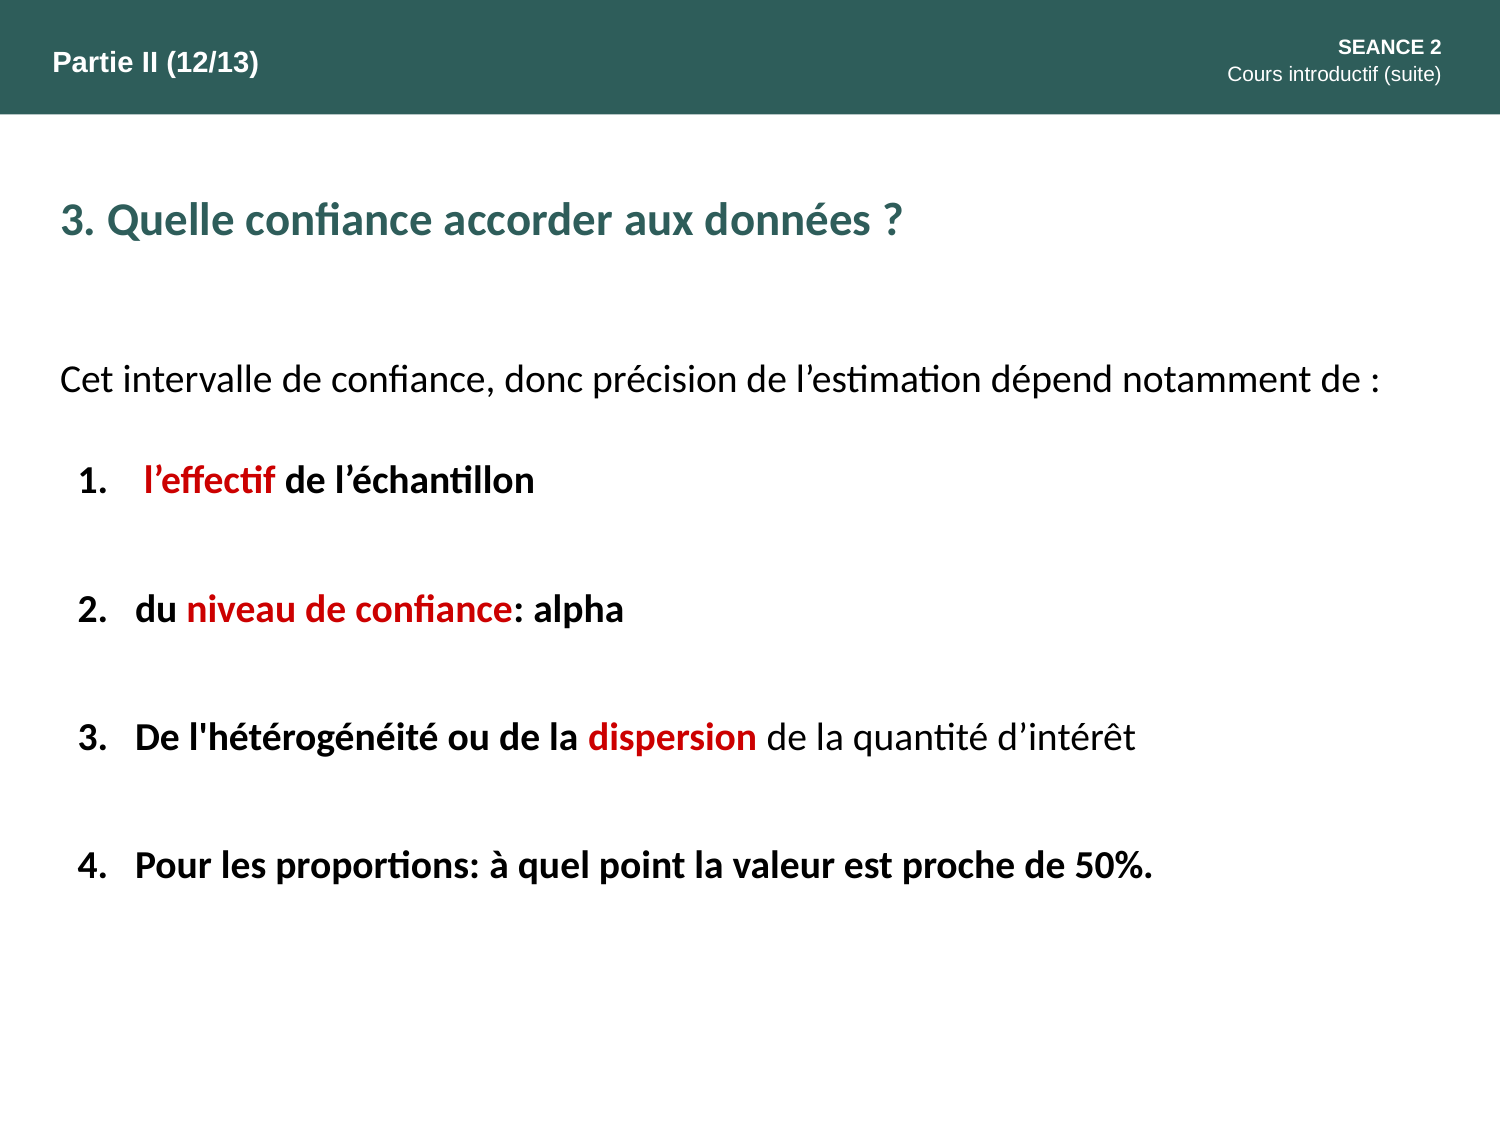

SEANCE 2
Cours introductif (suite)
Partie II (12/13)
3. Quelle confiance accorder aux données ?

Cet intervalle de confiance, donc précision de l’estimation dépend notamment de :

 l’effectif de l’échantillon

du niveau de confiance: alpha

De l'hétérogénéité ou de la dispersion de la quantité d’intérêt

Pour les proportions: à quel point la valeur est proche de 50%.